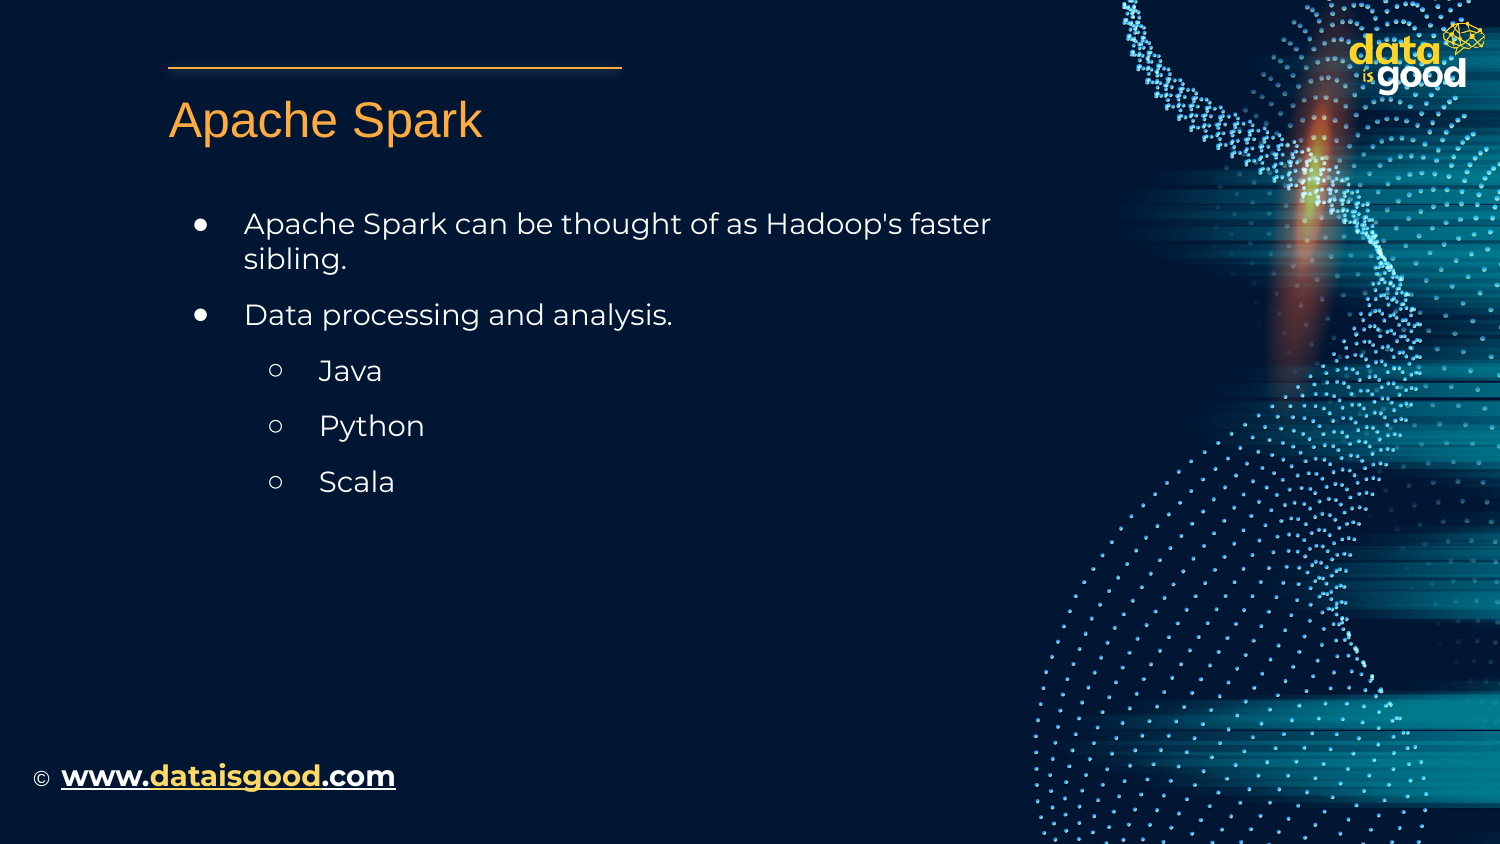

# Apache Spark
Apache Spark can be thought of as Hadoop's faster sibling.
Data processing and analysis.
Java
Python
Scala